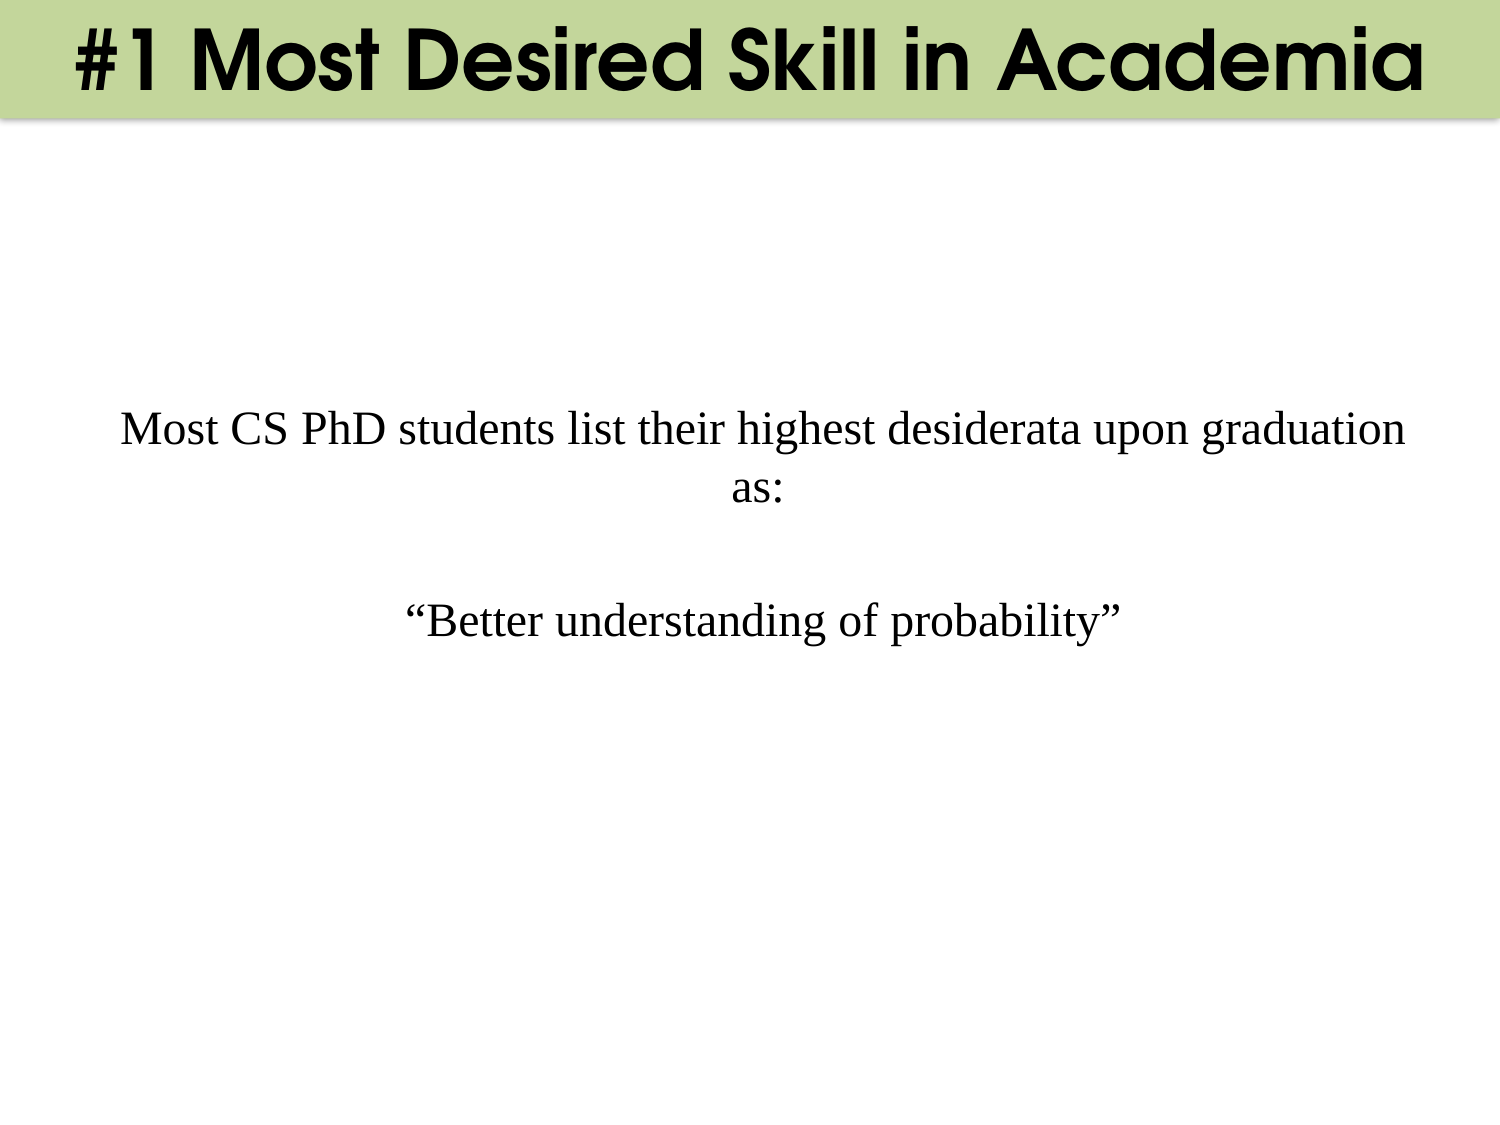

#1 Most Desired Skill in Academia
Most CS PhD students list their highest desiderata upon graduation as:

“Better understanding of probability”